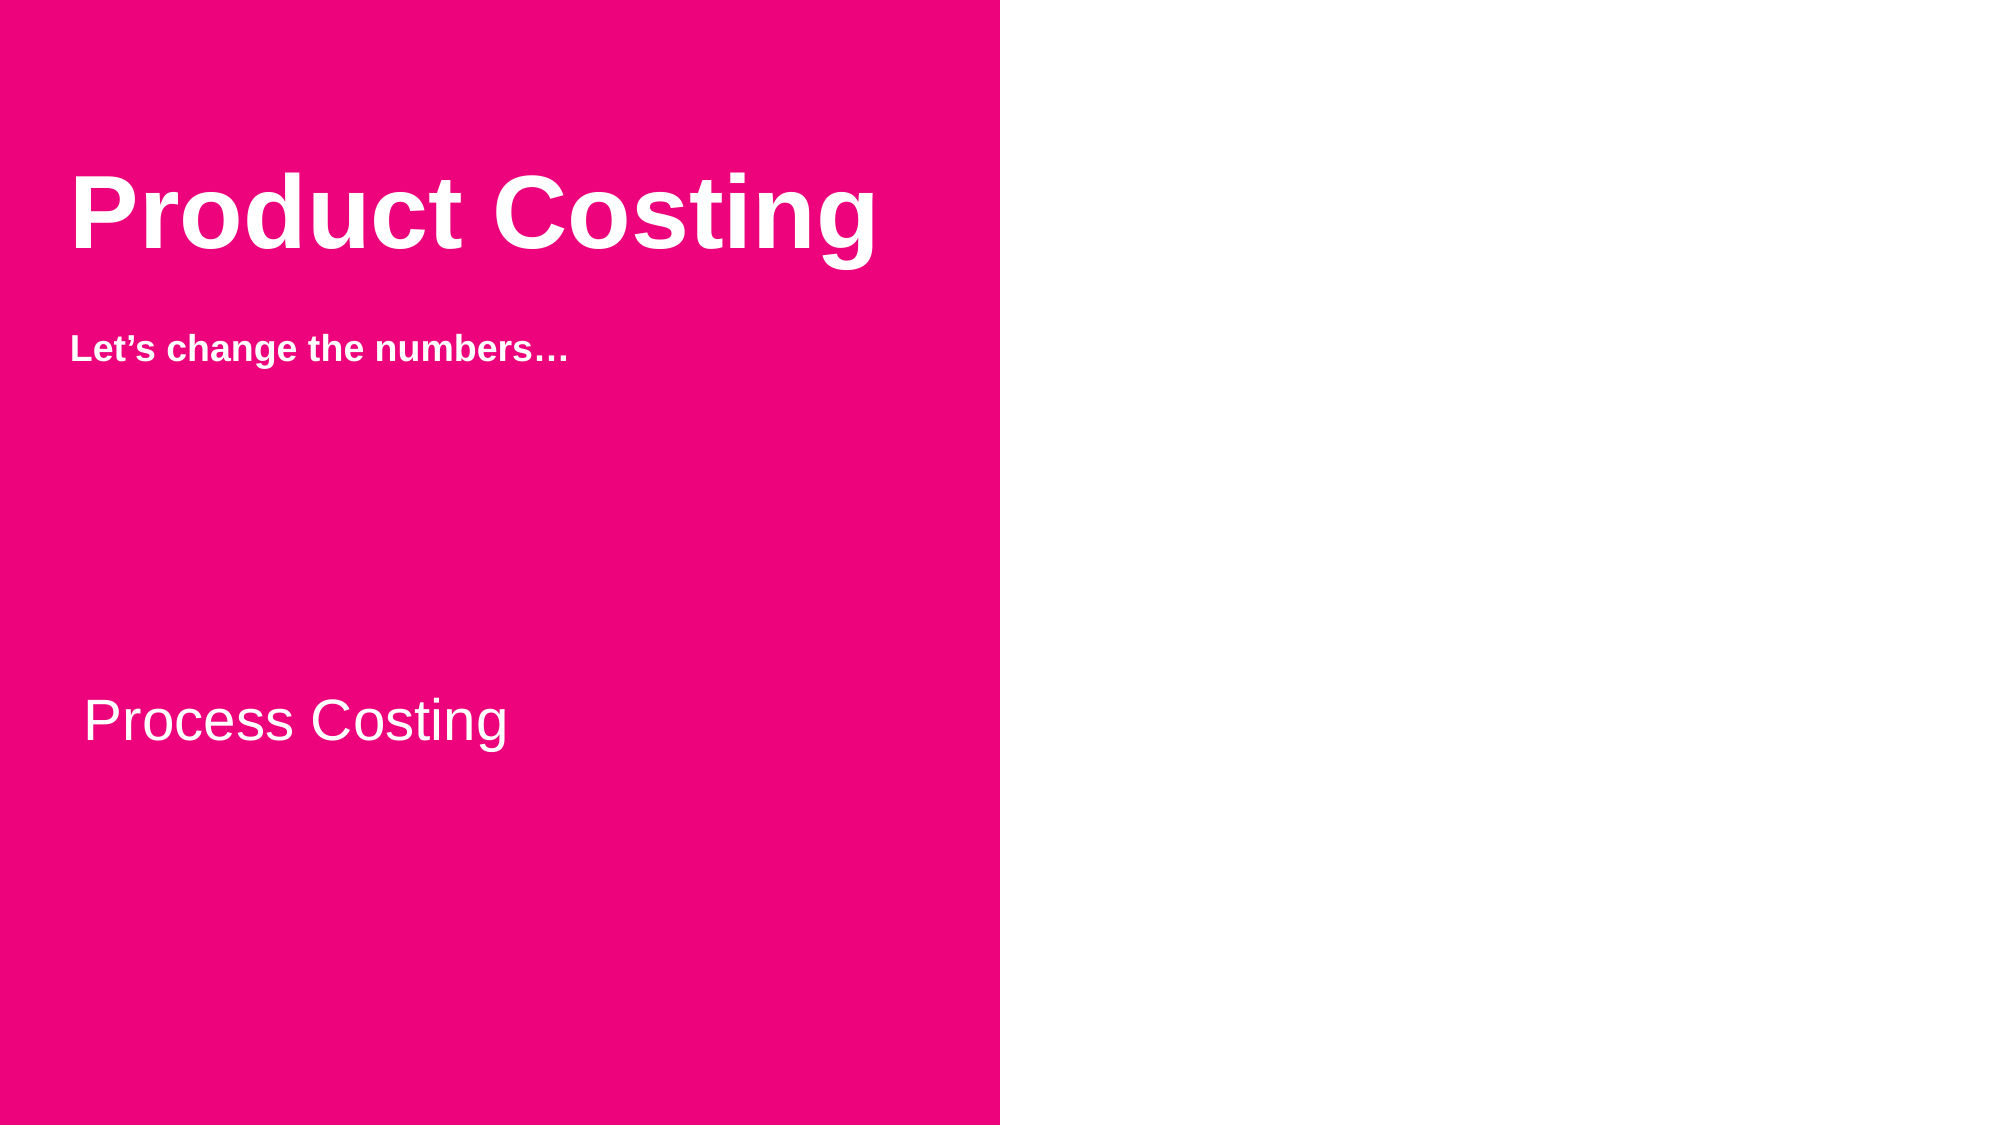

# Product Costing
Let’s change the numbers…
Process Costing